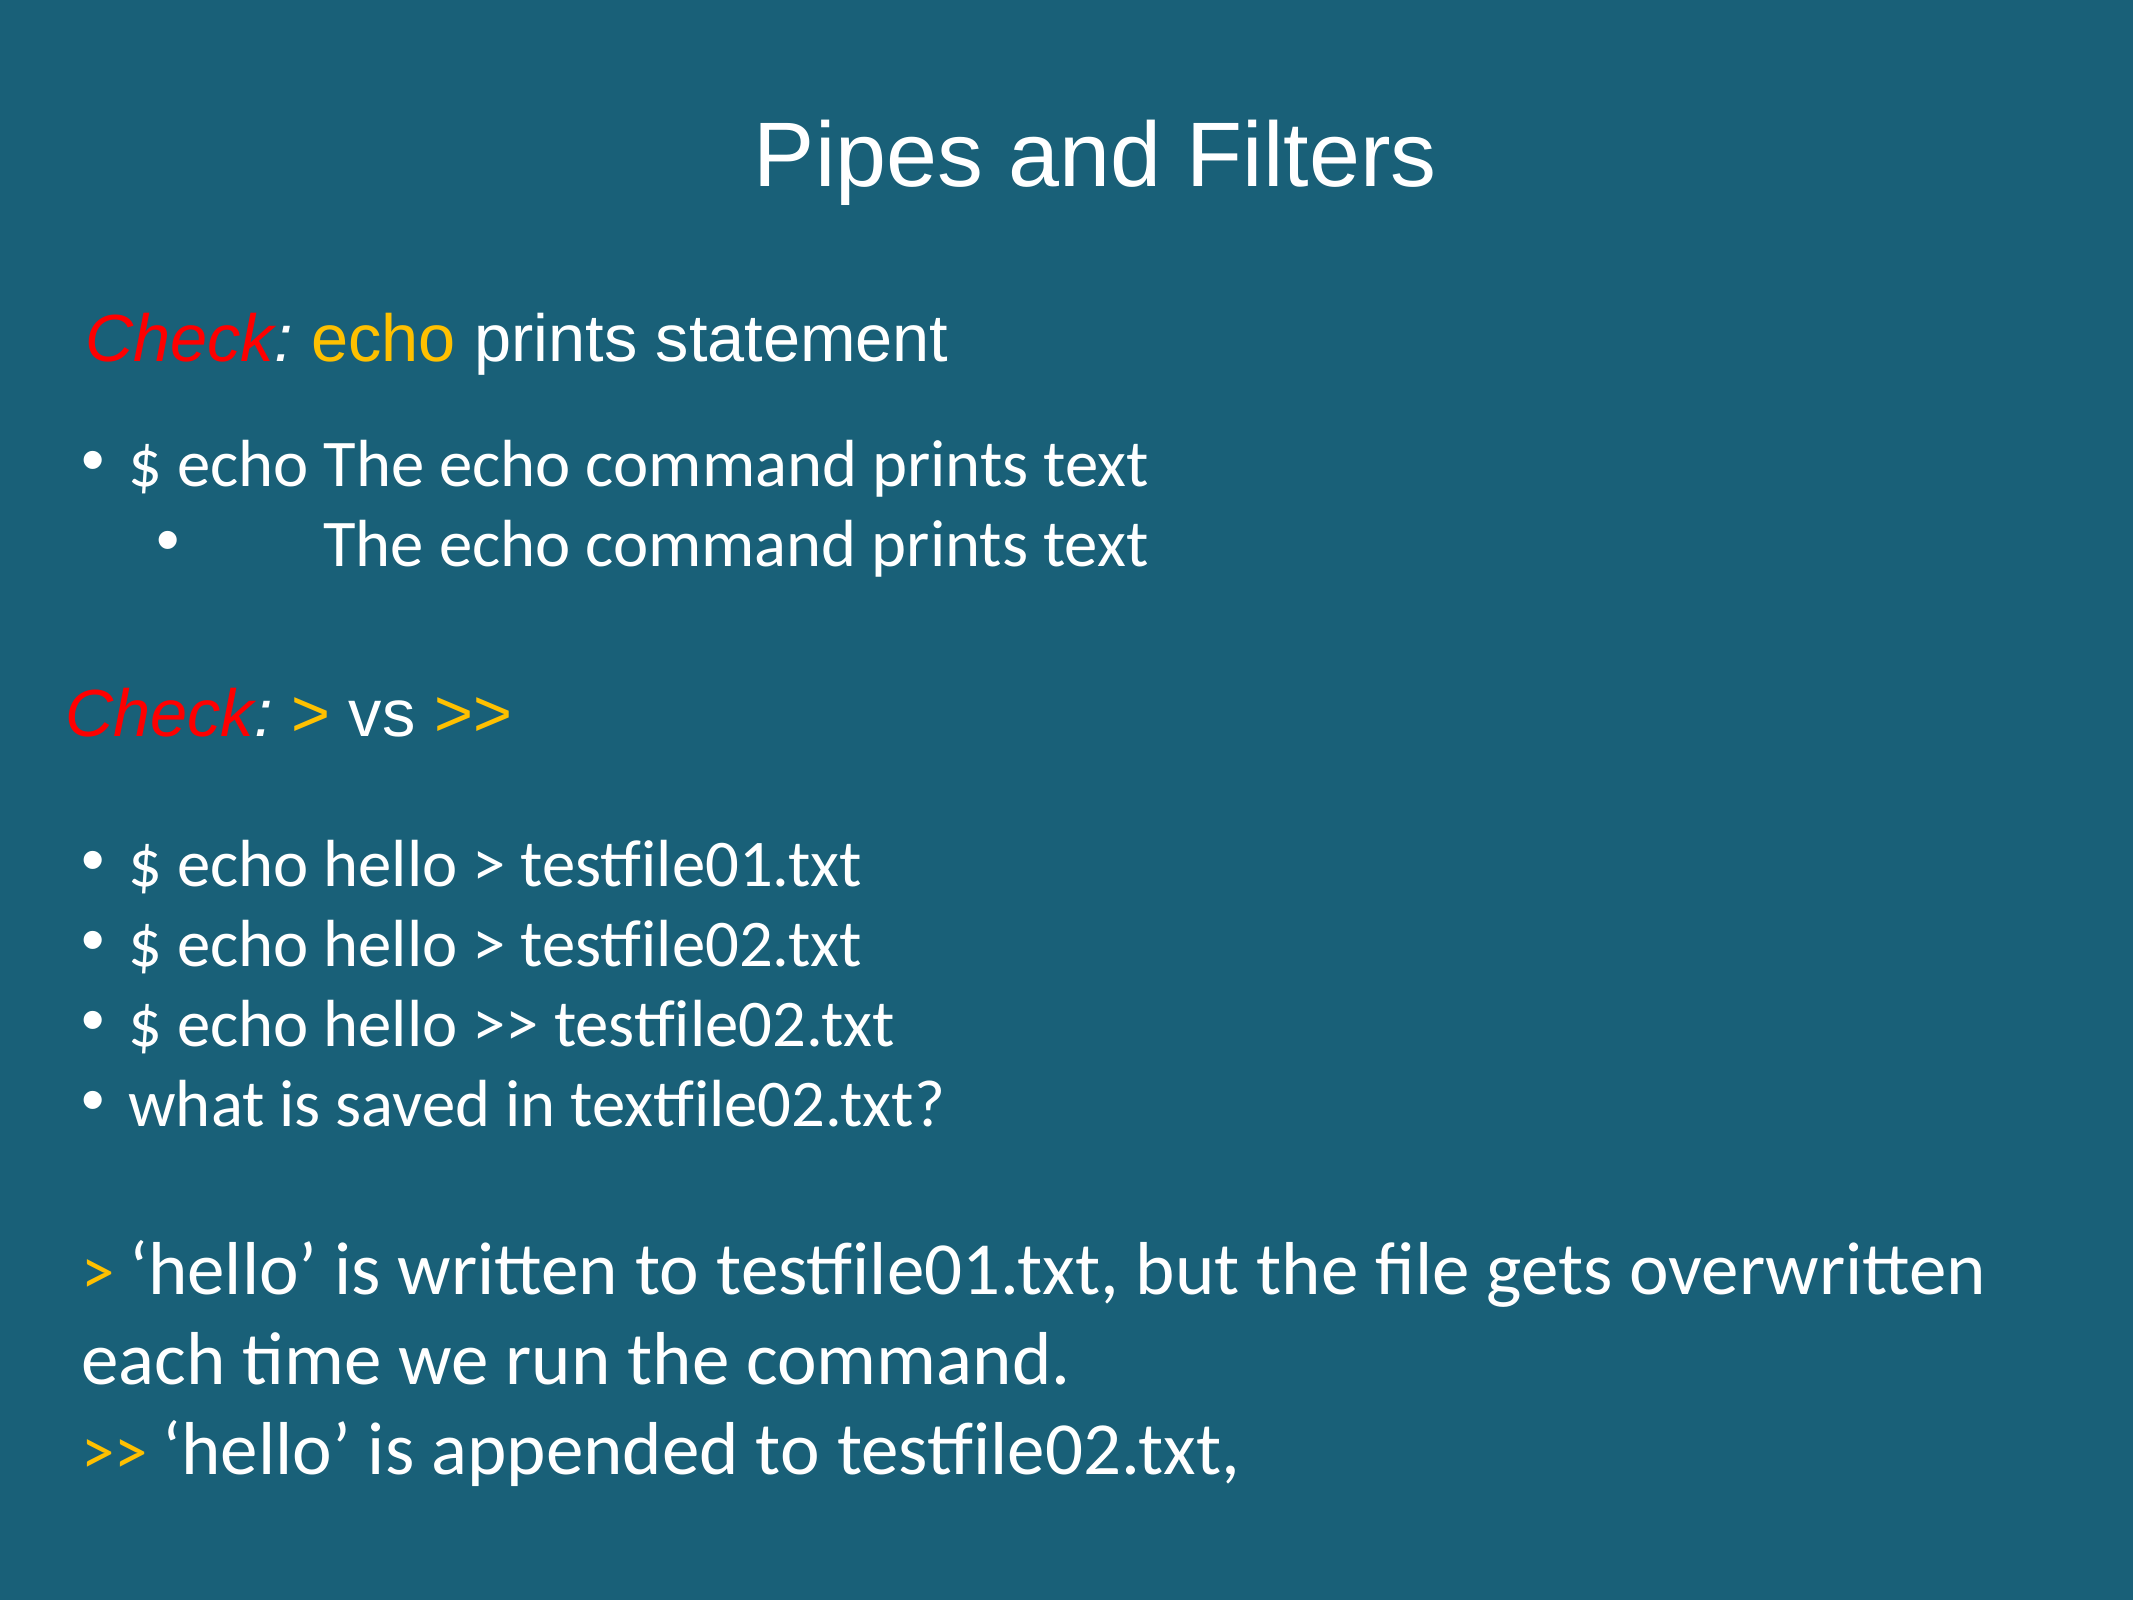

Pipes and Filters
Check: echo prints statement
$ echo The echo command prints text
        The echo command prints text

$ echo hello > testfile01.txt
$ echo hello > testfile02.txt
$ echo hello >> testfile02.txt
what is saved in textfile02.txt?

> ‘hello’ is written to testfile01.txt, but the file gets overwritten each time we run the command.
>> ‘hello’ is appended to testfile02.txt,
Check: > vs >>